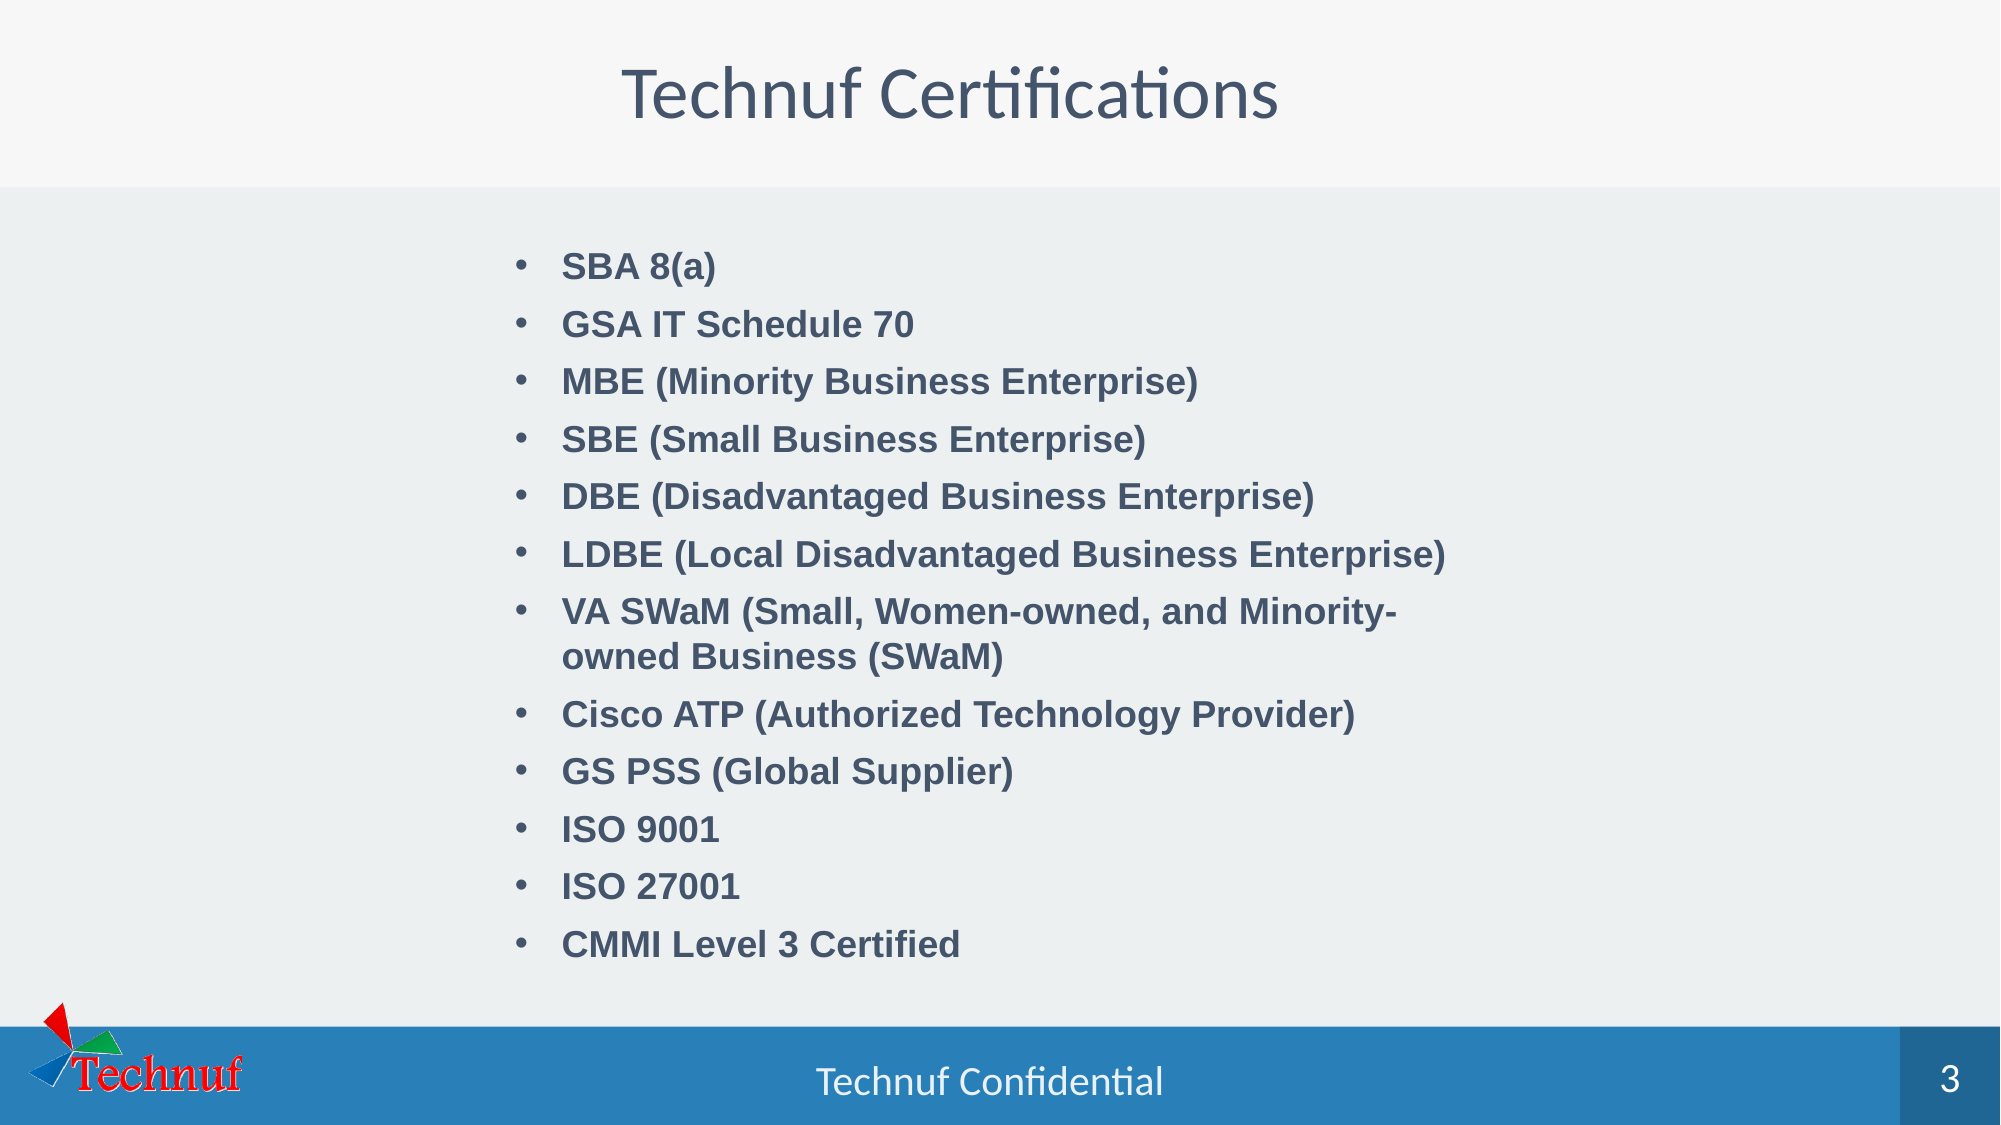

# Technuf Certifications
SBA 8(a)
GSA IT Schedule 70
MBE (Minority Business Enterprise)
SBE (Small Business Enterprise)
DBE (Disadvantaged Business Enterprise)
LDBE (Local Disadvantaged Business Enterprise)
VA SWaM (Small, Women-owned, and Minority-owned Business (SWaM)
Cisco ATP (Authorized Technology Provider)
GS PSS (Global Supplier)
ISO 9001
ISO 27001
CMMI Level 3 Certified
3